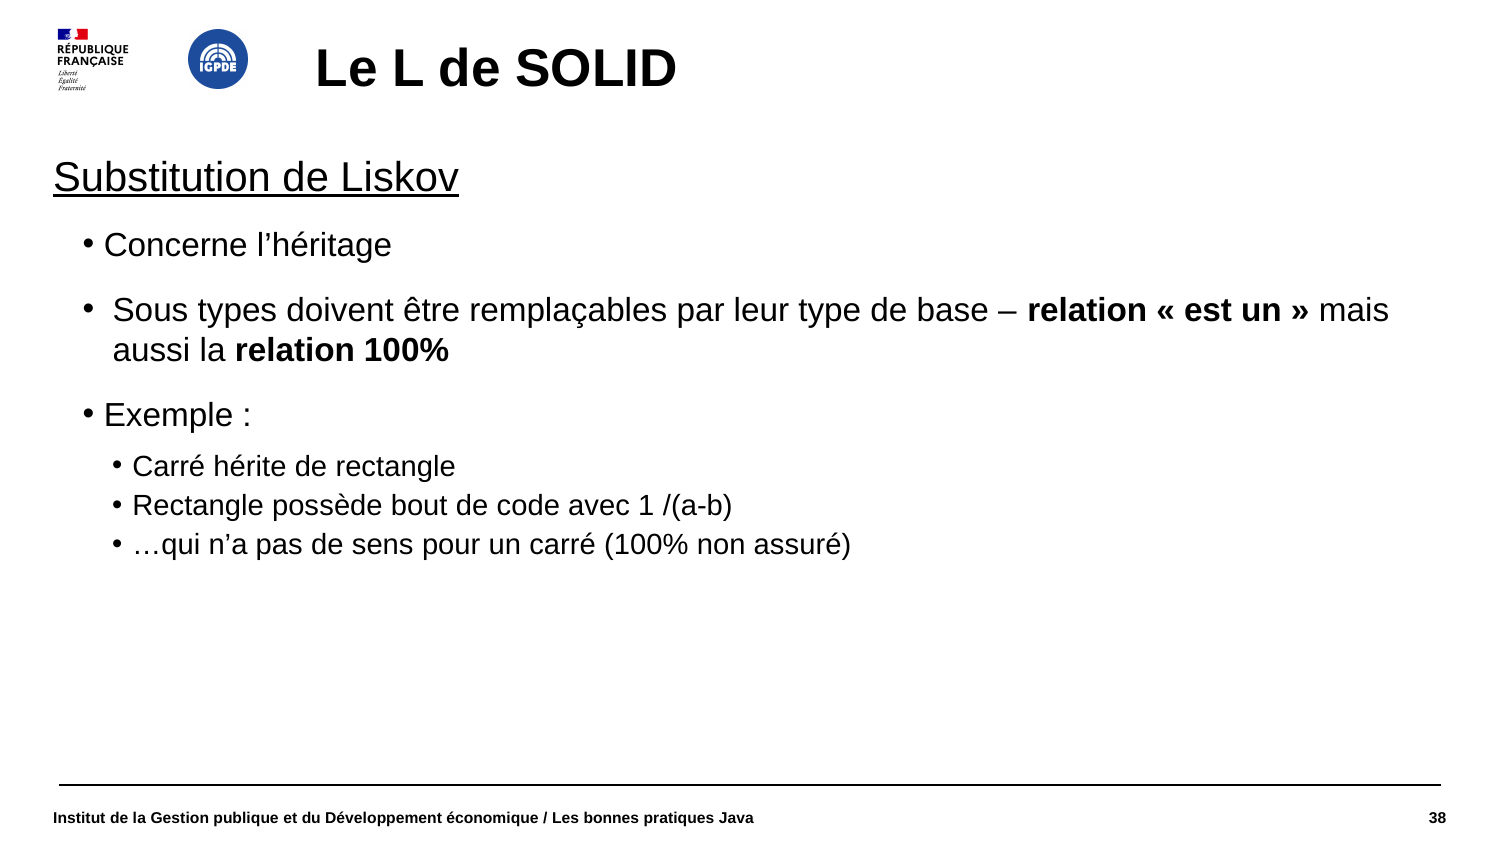

# Le L de SOLID
Substitution de Liskov
 Concerne l’héritage
Sous types doivent être remplaçables par leur type de base – relation « est un » mais aussi la relation 100%
 Exemple :
 Carré hérite de rectangle
 Rectangle possède bout de code avec 1 /(a-b)
 …qui n’a pas de sens pour un carré (100% non assuré)

Institut de la Gestion publique et du Développement économique / Les bonnes pratiques Java
38